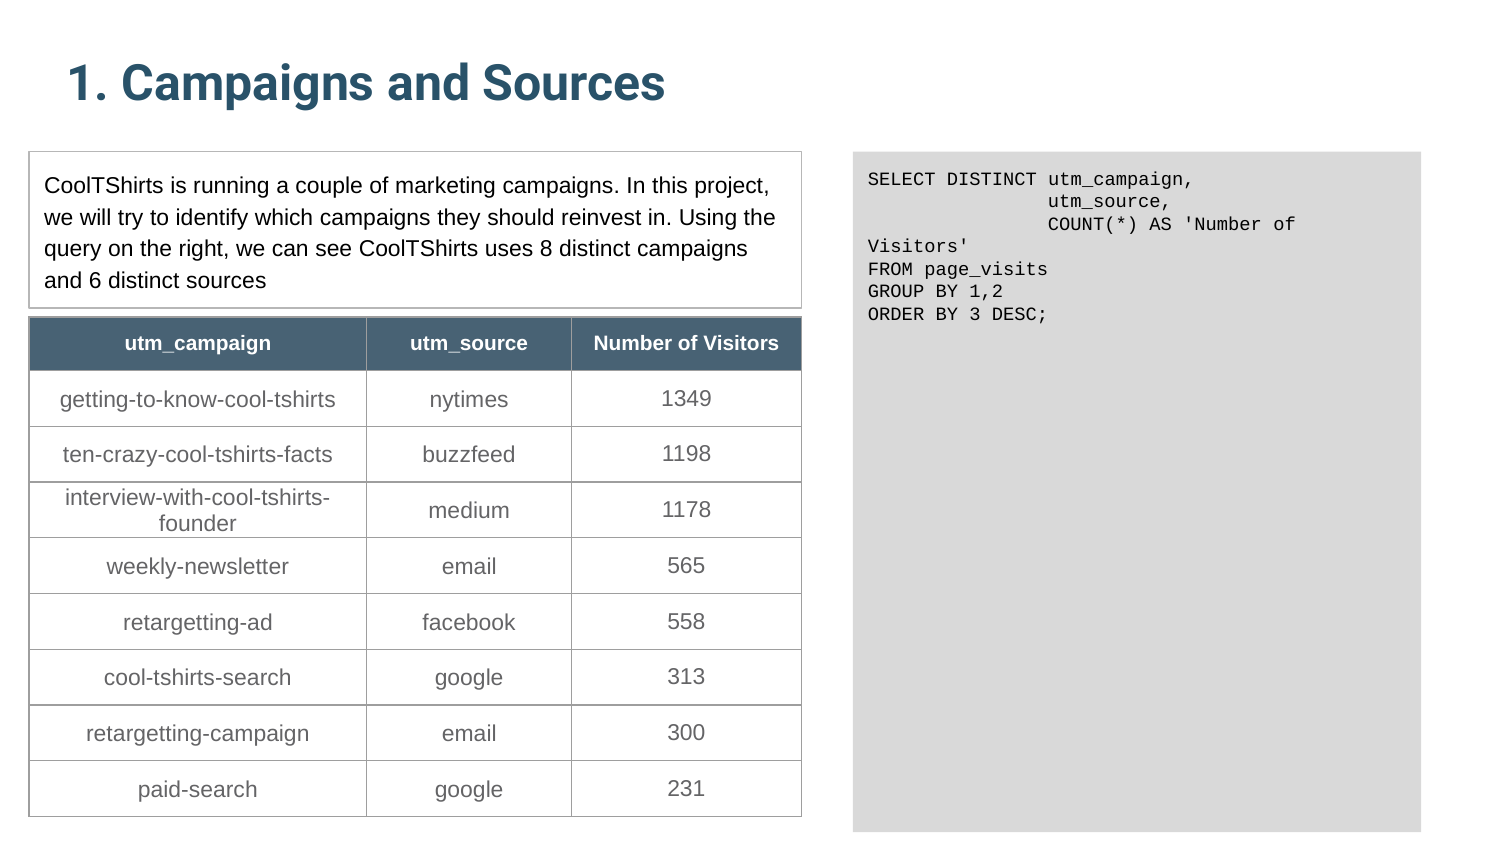

1. Campaigns and Sources

CoolTShirts is running a couple of marketing campaigns. In this project, we will try to identify which campaigns they should reinvest in. Using the query on the right, we can see CoolTShirts uses 8 distinct campaigns and 6 distinct sources
SELECT DISTINCT utm_campaign,
                utm_source,
                COUNT(*) AS 'Number of Visitors'
FROM page_visits
GROUP BY 1,2
ORDER BY 3 DESC;
| utm\_campaign | utm\_source | Number of Visitors |
| --- | --- | --- |
| getting-to-know-cool-tshirts | nytimes | 1349 |
| ten-crazy-cool-tshirts-facts | buzzfeed | 1198 |
| interview-with-cool-tshirts-founder | medium | 1178 |
| weekly-newsletter | email | 565 |
| retargetting-ad | facebook | 558 |
| cool-tshirts-search | google | 313 |
| retargetting-campaign | email | 300 |
| paid-search | google | 231 |